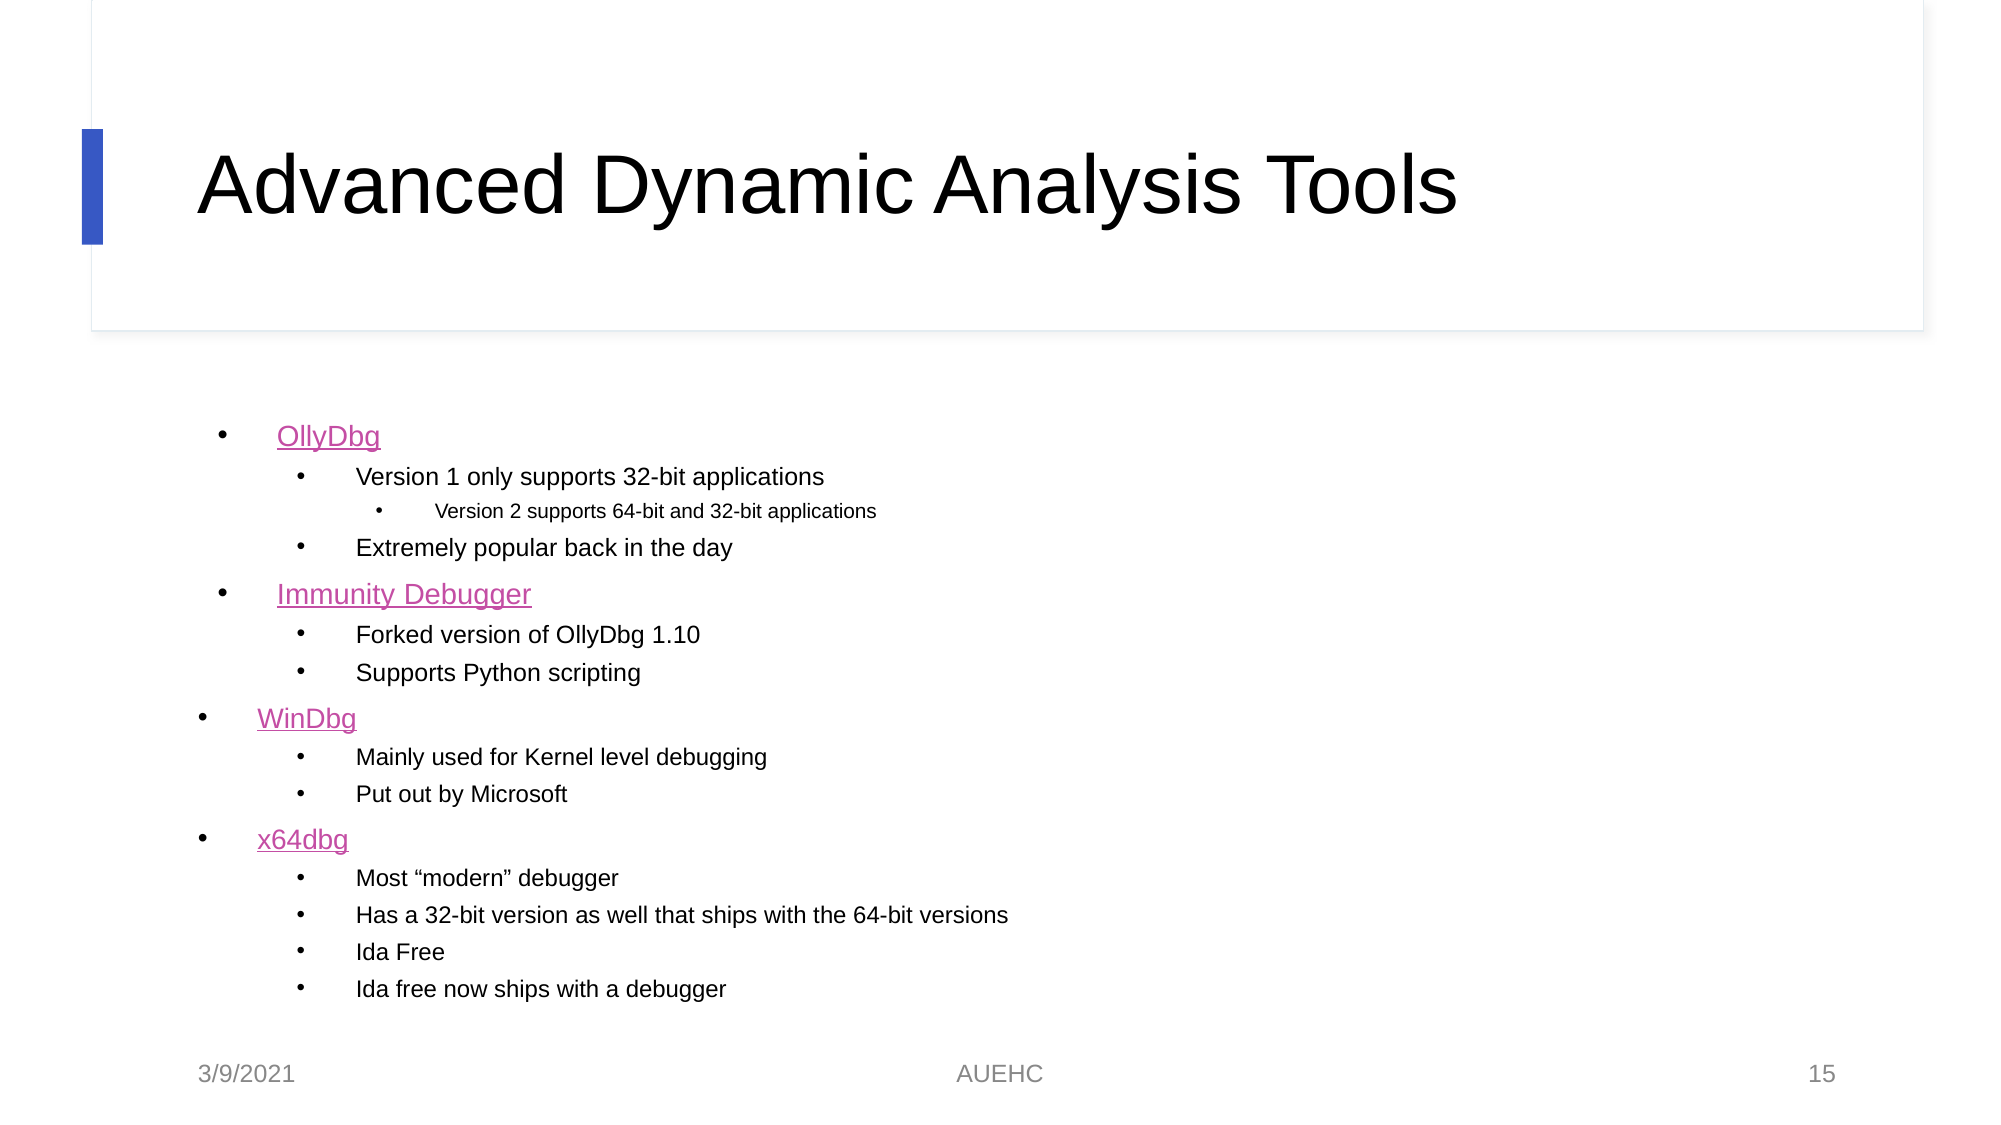

# Advanced Dynamic Analysis Tools
OllyDbg
Version 1 only supports 32-bit applications
Version 2 supports 64-bit and 32-bit applications
Extremely popular back in the day
Immunity Debugger
Forked version of OllyDbg 1.10
Supports Python scripting
WinDbg
Mainly used for Kernel level debugging
Put out by Microsoft
x64dbg
Most “modern” debugger
Has a 32-bit version as well that ships with the 64-bit versions
Ida Free
Ida free now ships with a debugger

3/9/2021
AUEHC
15